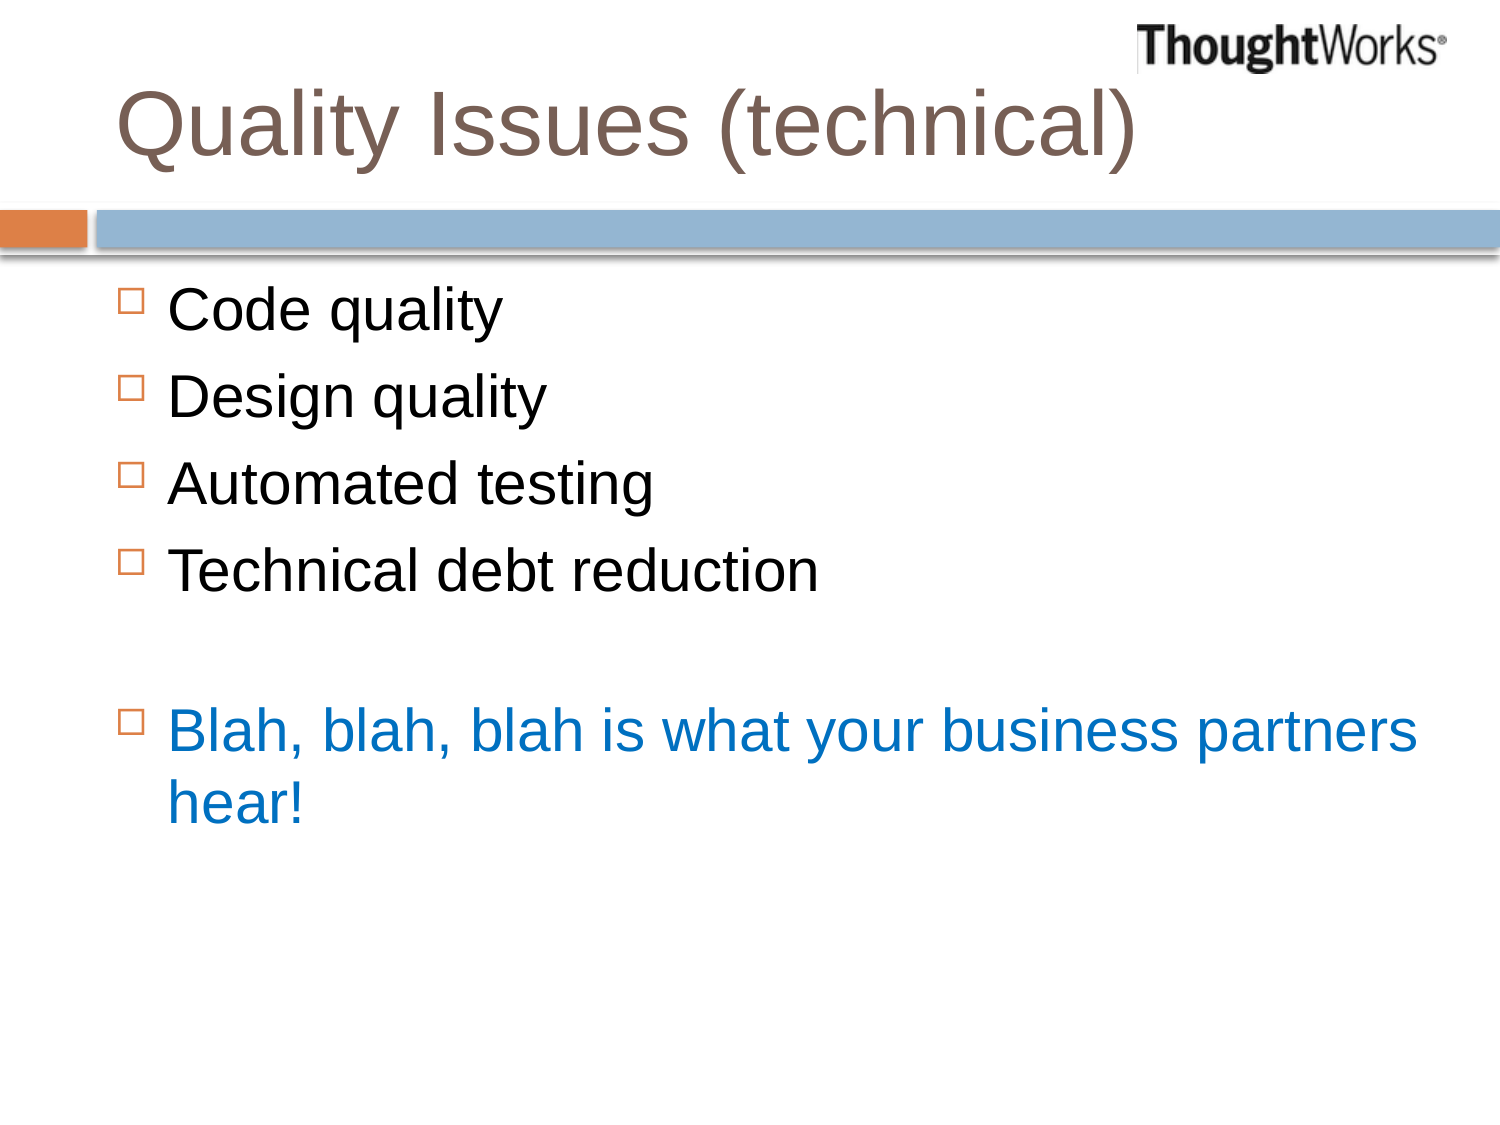

# Quality Issues (technical)
Code quality
Design quality
Automated testing
Technical debt reduction
Blah, blah, blah is what your business partners hear!